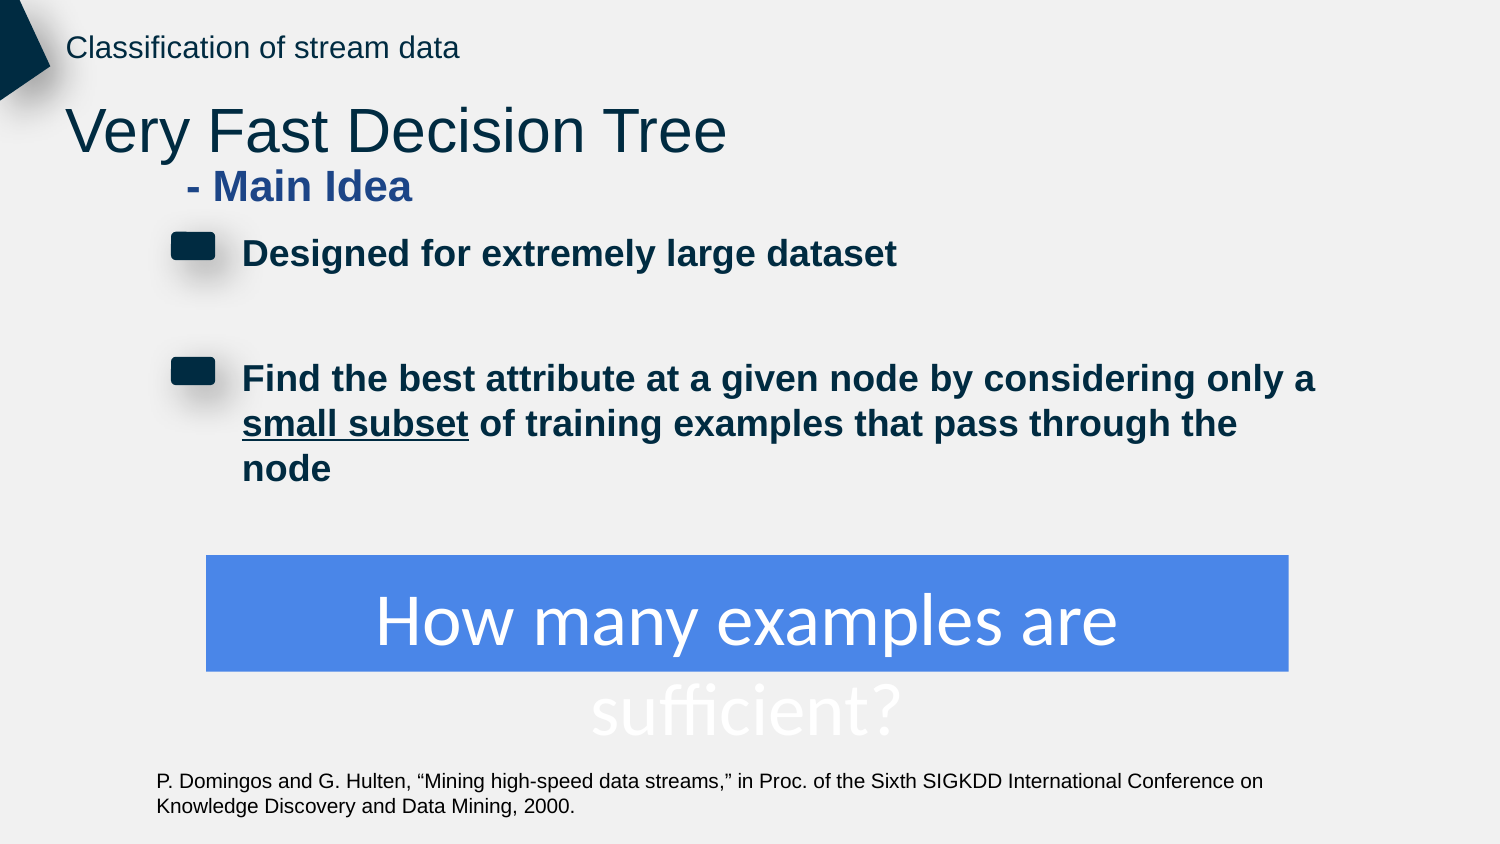

Classification of stream data

Very Fast Decision Tree
- Main Idea

Designed for extremely large dataset

Find the best attribute at a given node by considering only a small subset of training examples that pass through the node

How many examples are sufficient?
P. Domingos and G. Hulten, “Mining high-speed data streams,” in Proc. of the Sixth SIGKDD International Conference on Knowledge Discovery and Data Mining, 2000.